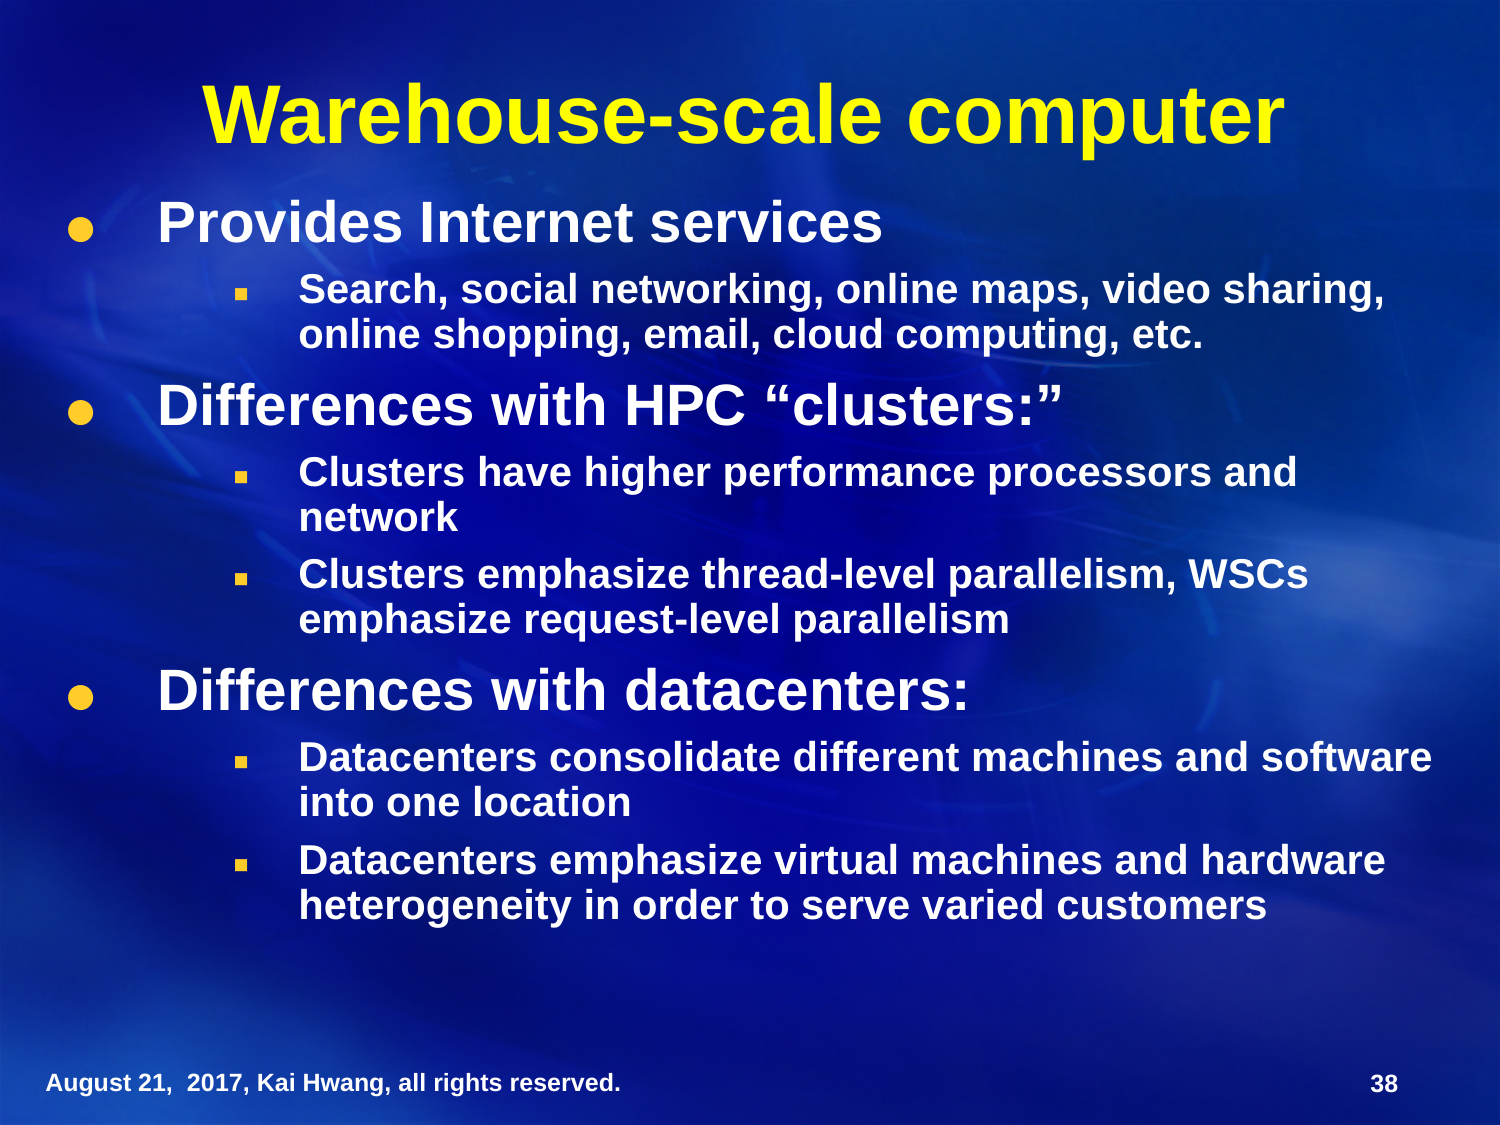

Warehouse-scale computer
Provides Internet services
Search, social networking, online maps, video sharing, online shopping, email, cloud computing, etc.
Differences with HPC “clusters:”
Clusters have higher performance processors and network
Clusters emphasize thread-level parallelism, WSCs emphasize request-level parallelism
Differences with datacenters:
Datacenters consolidate different machines and software into one location
Datacenters emphasize virtual machines and hardware heterogeneity in order to serve varied customers